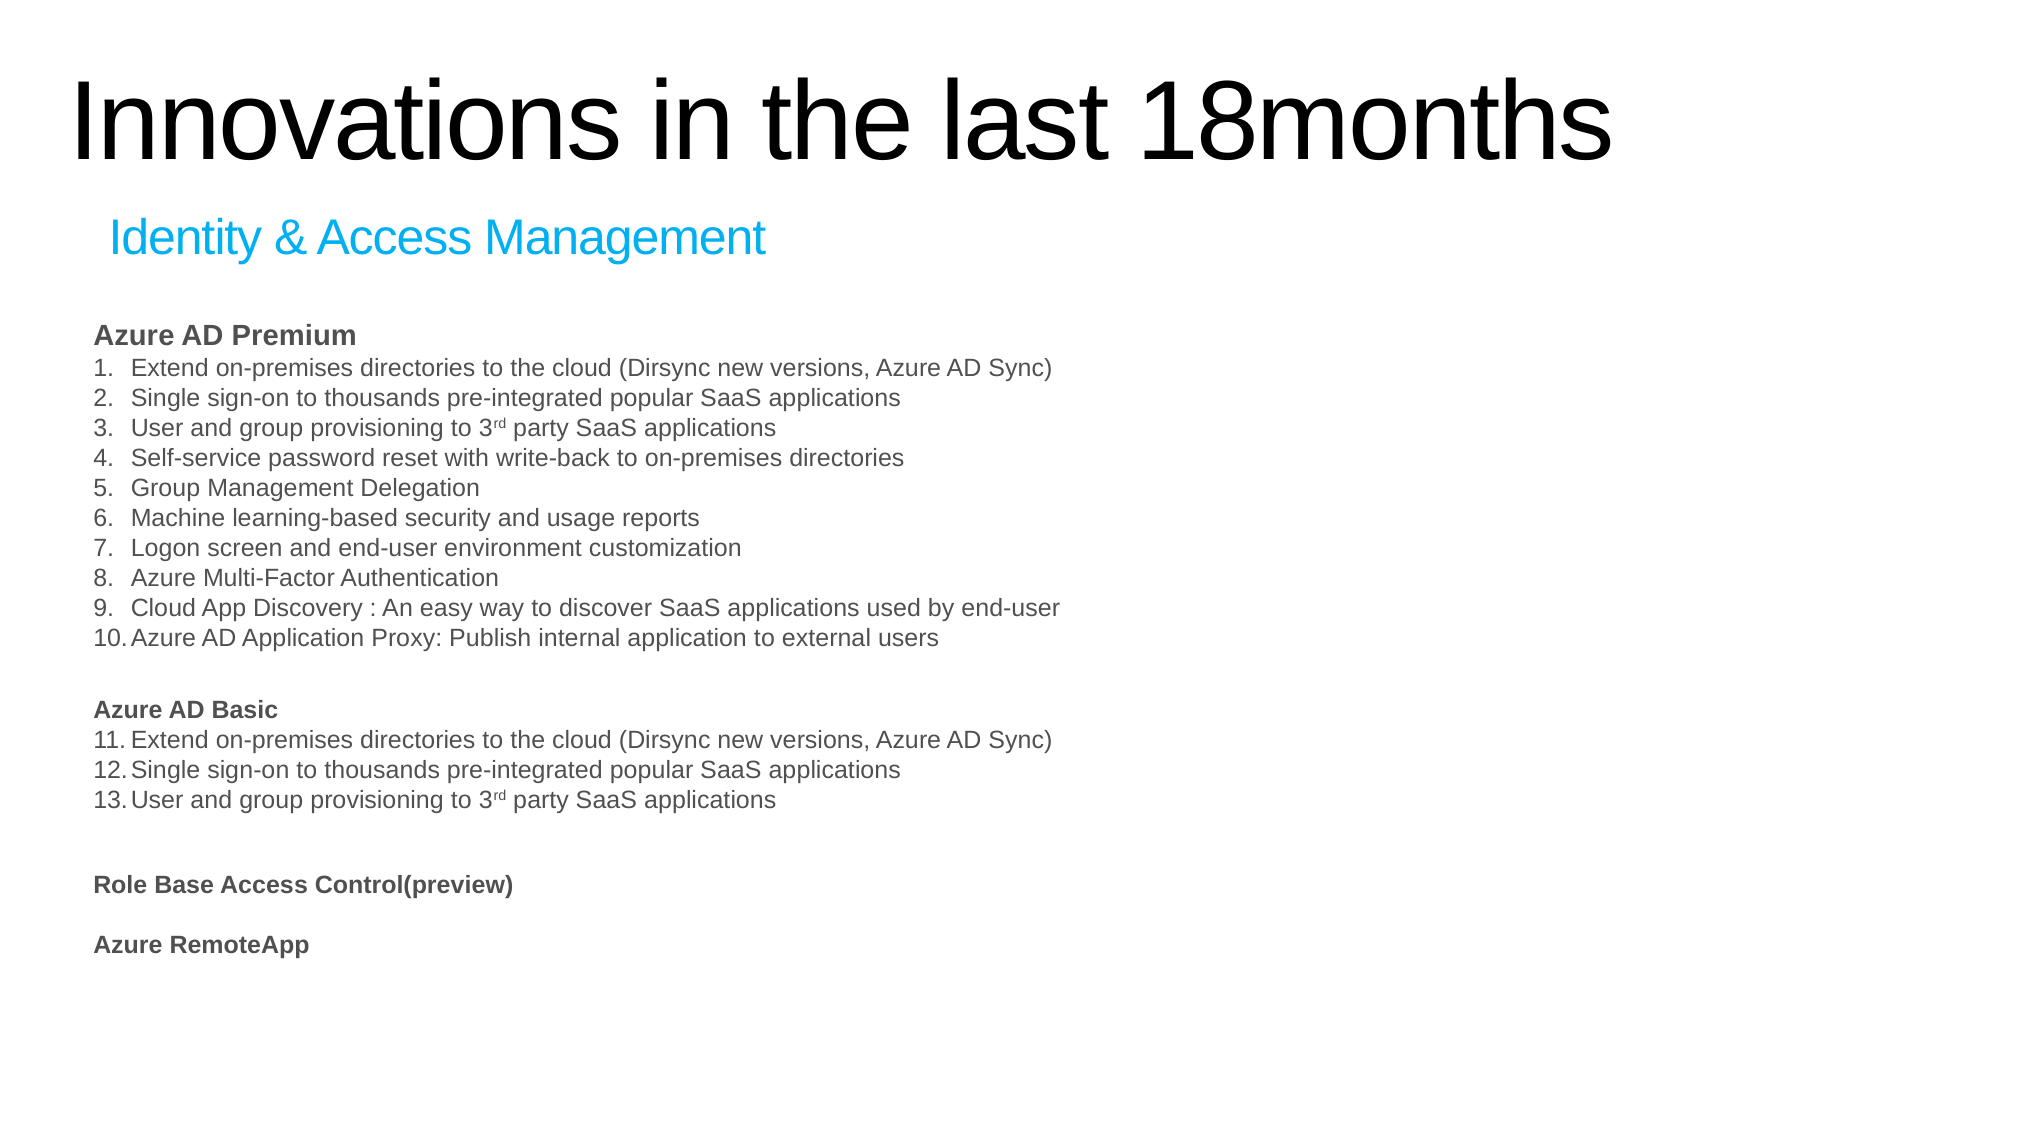

# Innovations in the last 18months
Identity & Access Management
Azure AD Premium
Extend on-premises directories to the cloud (Dirsync new versions, Azure AD Sync)
Single sign-on to thousands pre-integrated popular SaaS applications
User and group provisioning to 3rd party SaaS applications
Self-service password reset with write-back to on-premises directories
Group Management Delegation
Machine learning-based security and usage reports
Logon screen and end-user environment customization
Azure Multi-Factor Authentication
Cloud App Discovery : An easy way to discover SaaS applications used by end-user
Azure AD Application Proxy: Publish internal application to external users

Azure AD Basic
Extend on-premises directories to the cloud (Dirsync new versions, Azure AD Sync)
Single sign-on to thousands pre-integrated popular SaaS applications
User and group provisioning to 3rd party SaaS applications

Role Base Access Control(preview)

Azure RemoteApp